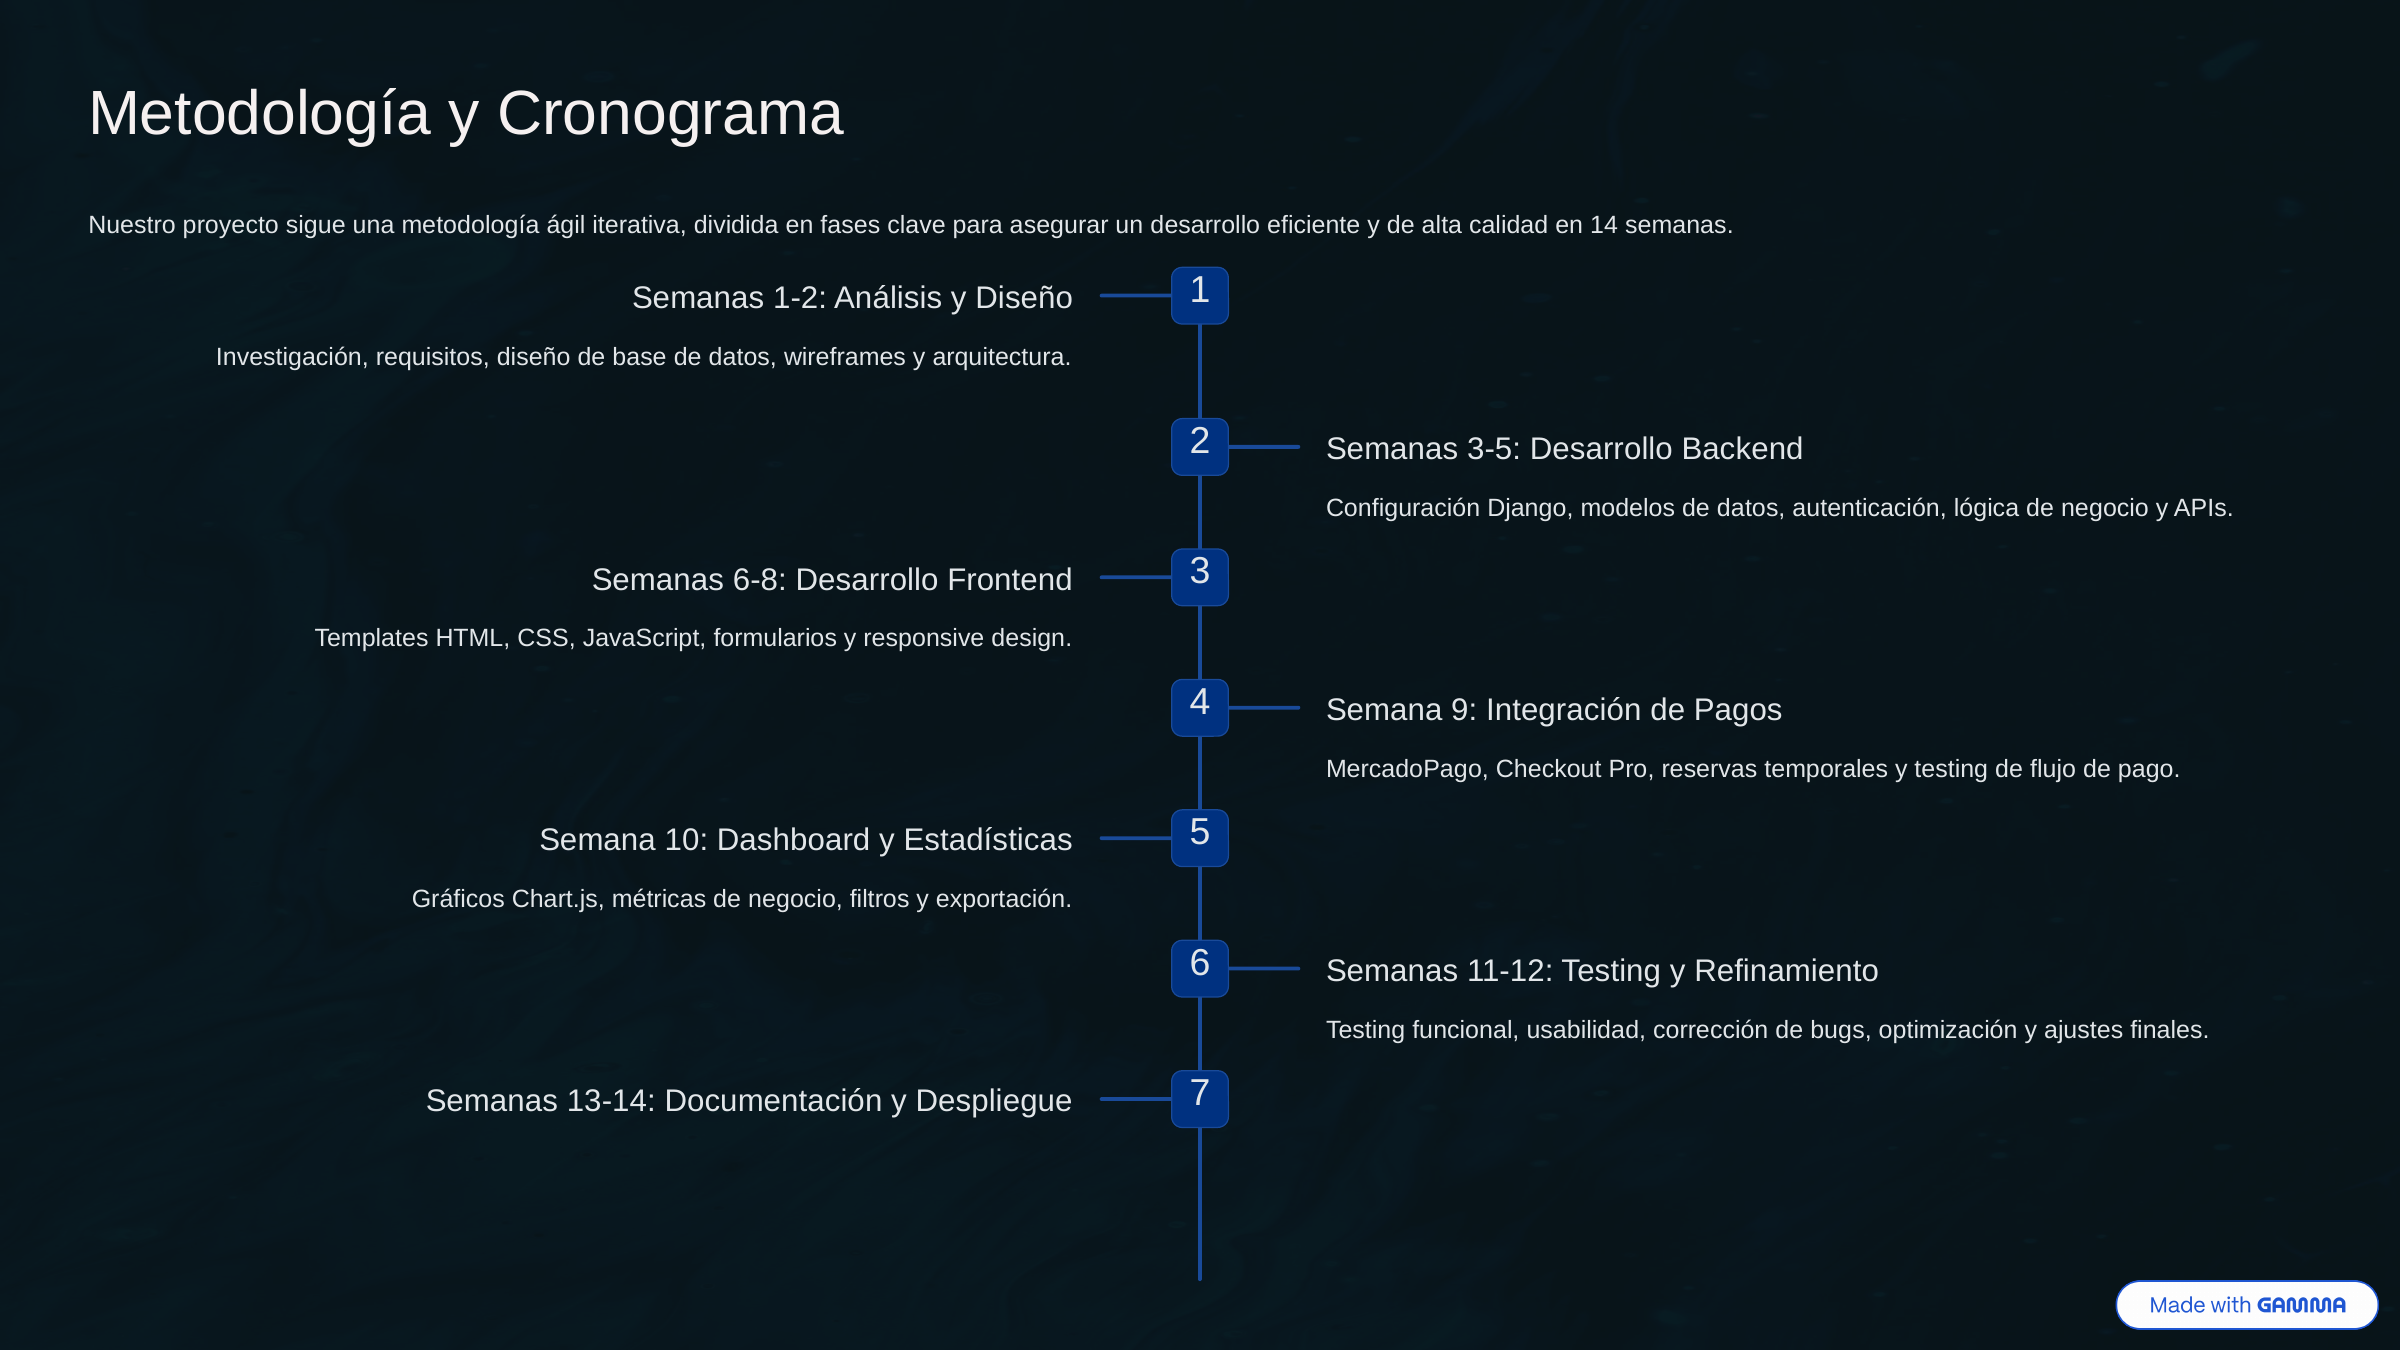

Metodología y Cronograma
Nuestro proyecto sigue una metodología ágil iterativa, dividida en fases clave para asegurar un desarrollo eficiente y de alta calidad en 14 semanas.

1
Semanas 1-2: Análisis y Diseño

Investigación, requisitos, diseño de base de datos, wireframes y arquitectura.

2
Semanas 3-5: Desarrollo Backend

Configuración Django, modelos de datos, autenticación, lógica de negocio y APIs.

3
Semanas 6-8: Desarrollo Frontend

Templates HTML, CSS, JavaScript, formularios y responsive design.

4
Semana 9: Integración de Pagos

MercadoPago, Checkout Pro, reservas temporales y testing de flujo de pago.

5
Semana 10: Dashboard y Estadísticas

Gráficos Chart.js, métricas de negocio, filtros y exportación.

6
Semanas 11-12: Testing y Refinamiento

Testing funcional, usabilidad, corrección de bugs, optimización y ajustes finales.

7
Semanas 13-14: Documentación y Despliegue